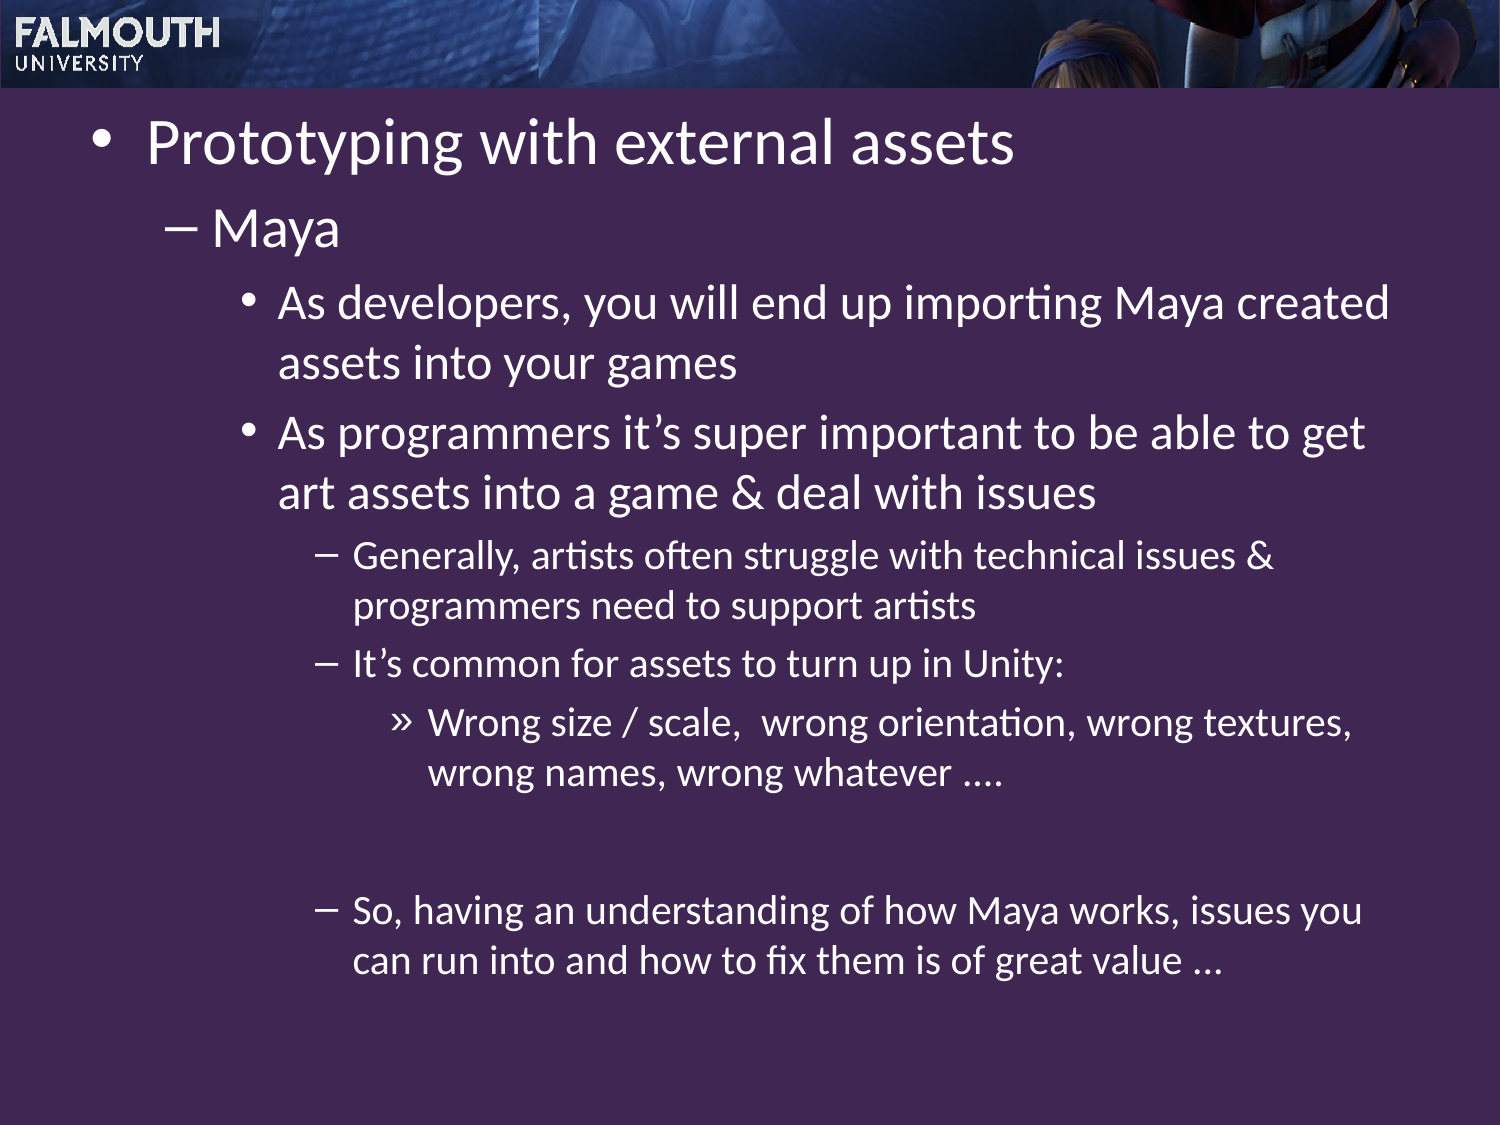

Prototyping with external assets
Maya
As developers, you will end up importing Maya created assets into your games
As programmers it’s super important to be able to get art assets into a game & deal with issues
Generally, artists often struggle with technical issues & programmers need to support artists
It’s common for assets to turn up in Unity:
Wrong size / scale,  wrong orientation, wrong textures, wrong names, wrong whatever ....

So, having an understanding of how Maya works, issues you can run into and how to fix them is of great value ...